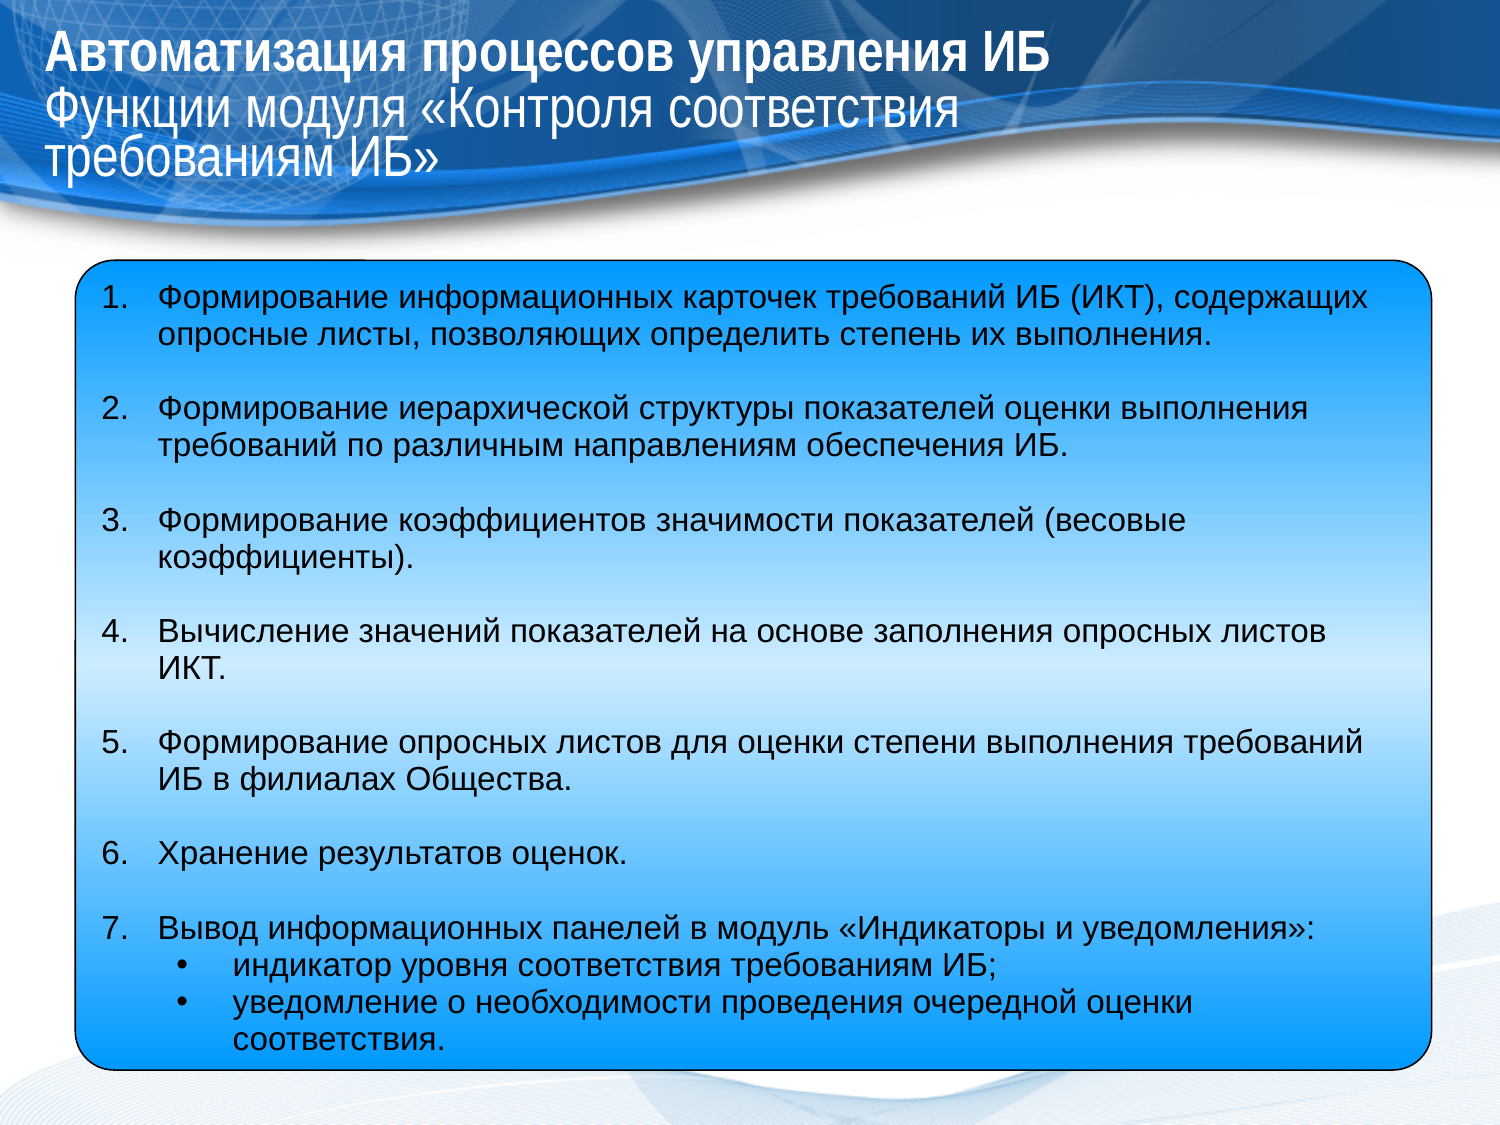

Автоматизация процессов управления ИБ
Функции модуля «Контроля соответствия требованиям ИБ»
Формирование информационных карточек требований ИБ (ИКТ), содержащих опросные листы, позволяющих определить степень их выполнения.

Формирование иерархической структуры показателей оценки выполнения требований по различным направлениям обеспечения ИБ.

Формирование коэффициентов значимости показателей (весовые коэффициенты).

Вычисление значений показателей на основе заполнения опросных листов ИКТ.

Формирование опросных листов для оценки степени выполнения требований ИБ в филиалах Общества.

Хранение результатов оценок.

Вывод информационных панелей в модуль «Индикаторы и уведомления»:
индикатор уровня соответствия требованиям ИБ;
уведомление о необходимости проведения очередной оценки соответствия.
39